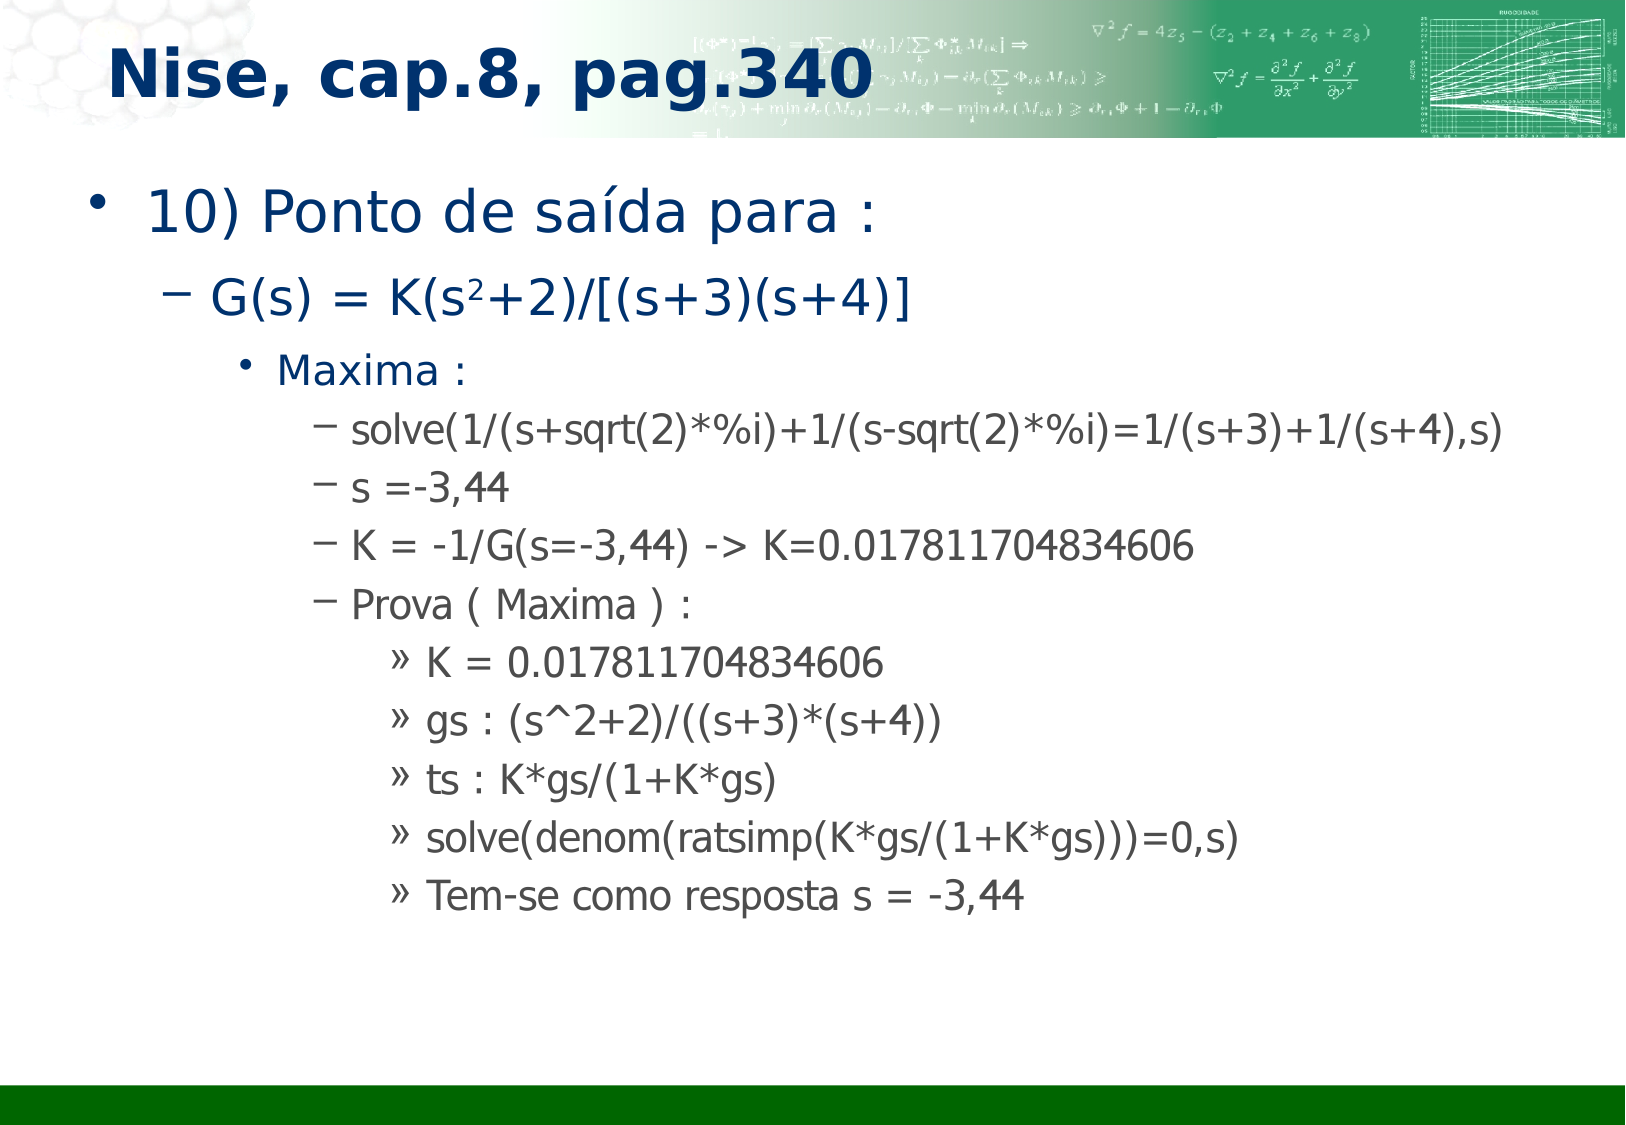

Nise, cap.8, pag.340
10) Ponto de saída para :
G(s) = K(s2+2)/[(s+3)(s+4)]
Maxima :
solve(1/(s+sqrt(2)*%i)+1/(s-sqrt(2)*%i)=1/(s+3)+1/(s+4),s)
s =-3,44
K = -1/G(s=-3,44) -> K=0.017811704834606
Prova ( Maxima ) :
K = 0.017811704834606
gs : (s^2+2)/((s+3)*(s+4))
ts : K*gs/(1+K*gs)
solve(denom(ratsimp(K*gs/(1+K*gs)))=0,s)
Tem-se como resposta s = -3,44